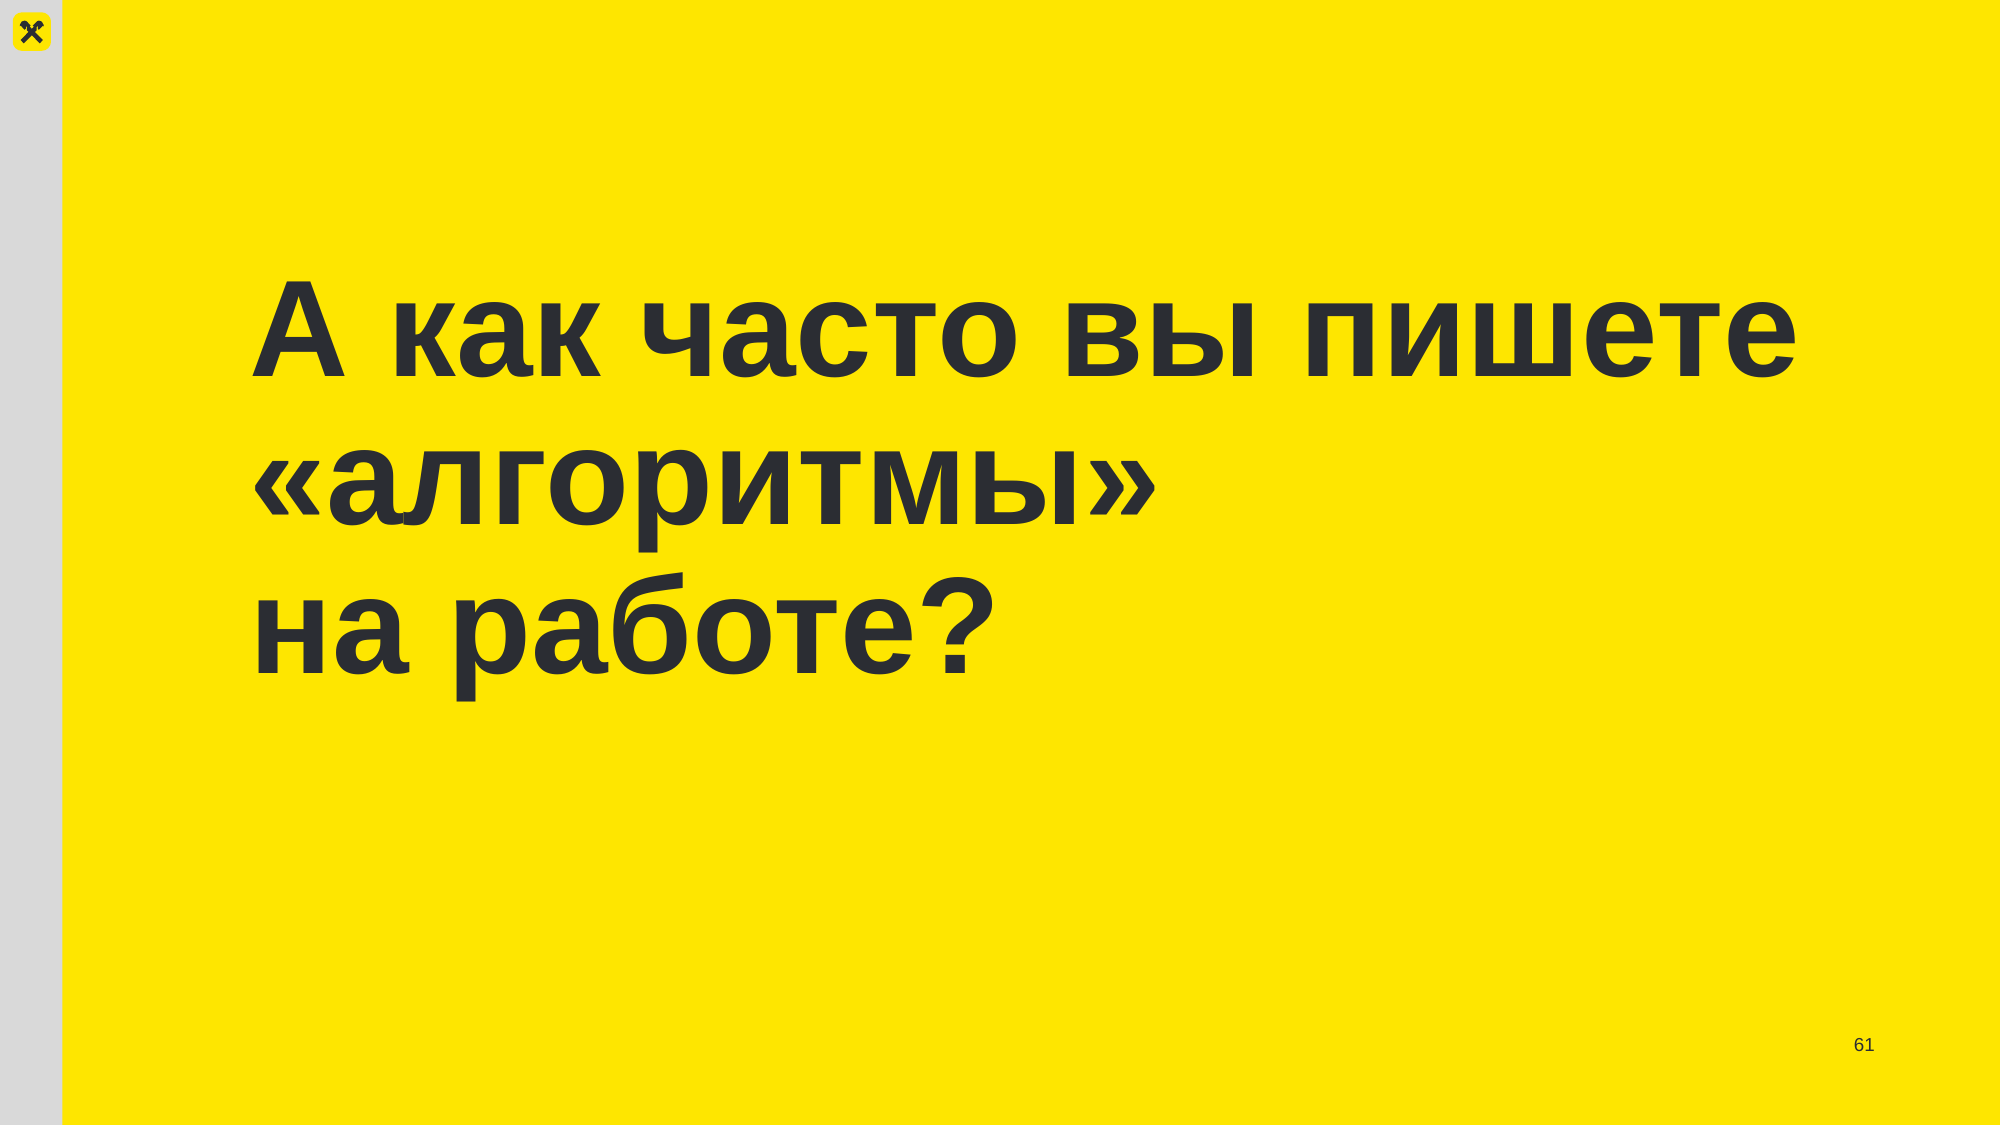

# А как часто вы пишете «алгоритмы» на работе?
61